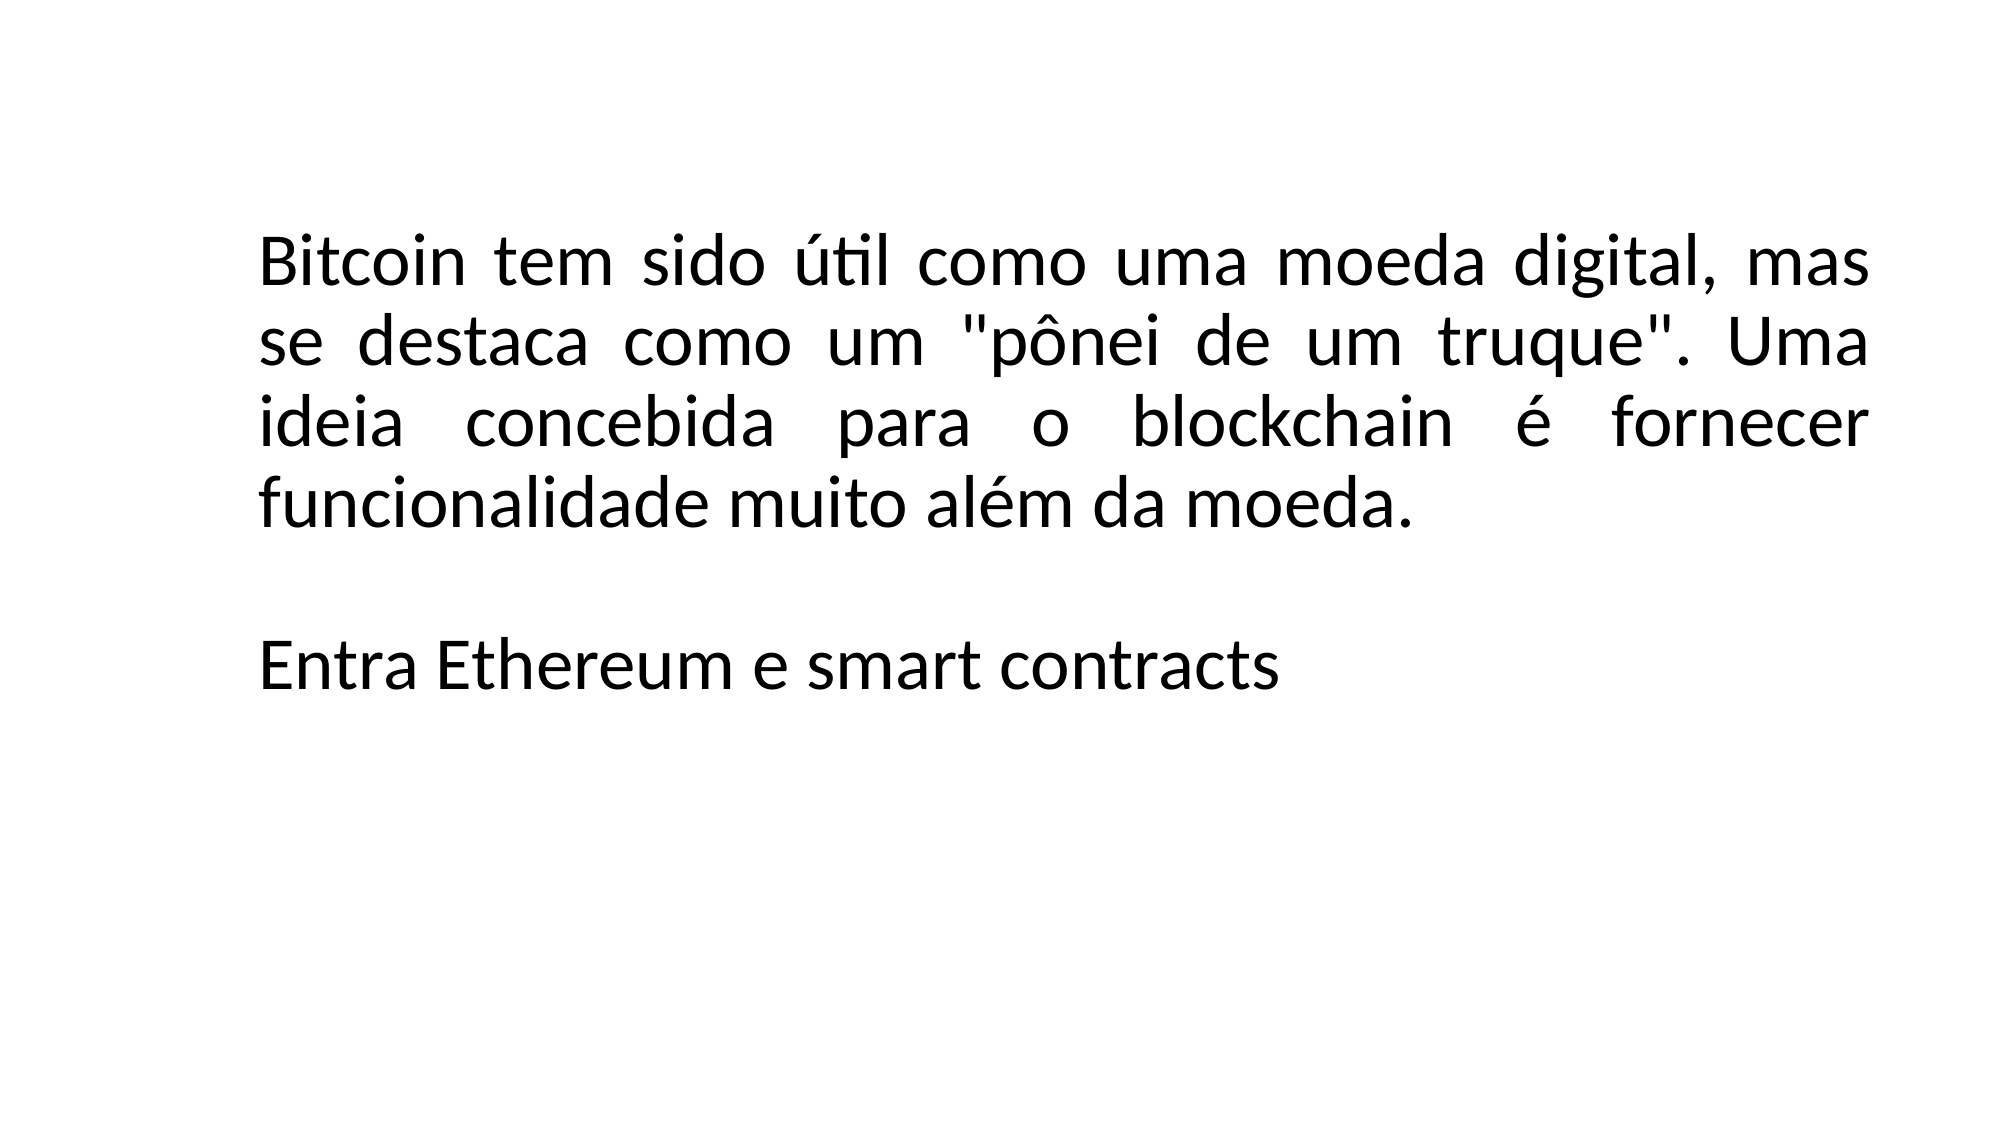

Bitcoin tem sido útil como uma moeda digital, mas se destaca como um "pônei de um truque". Uma ideia concebida para o blockchain é fornecer funcionalidade muito além da moeda.
Entra Ethereum e smart contracts